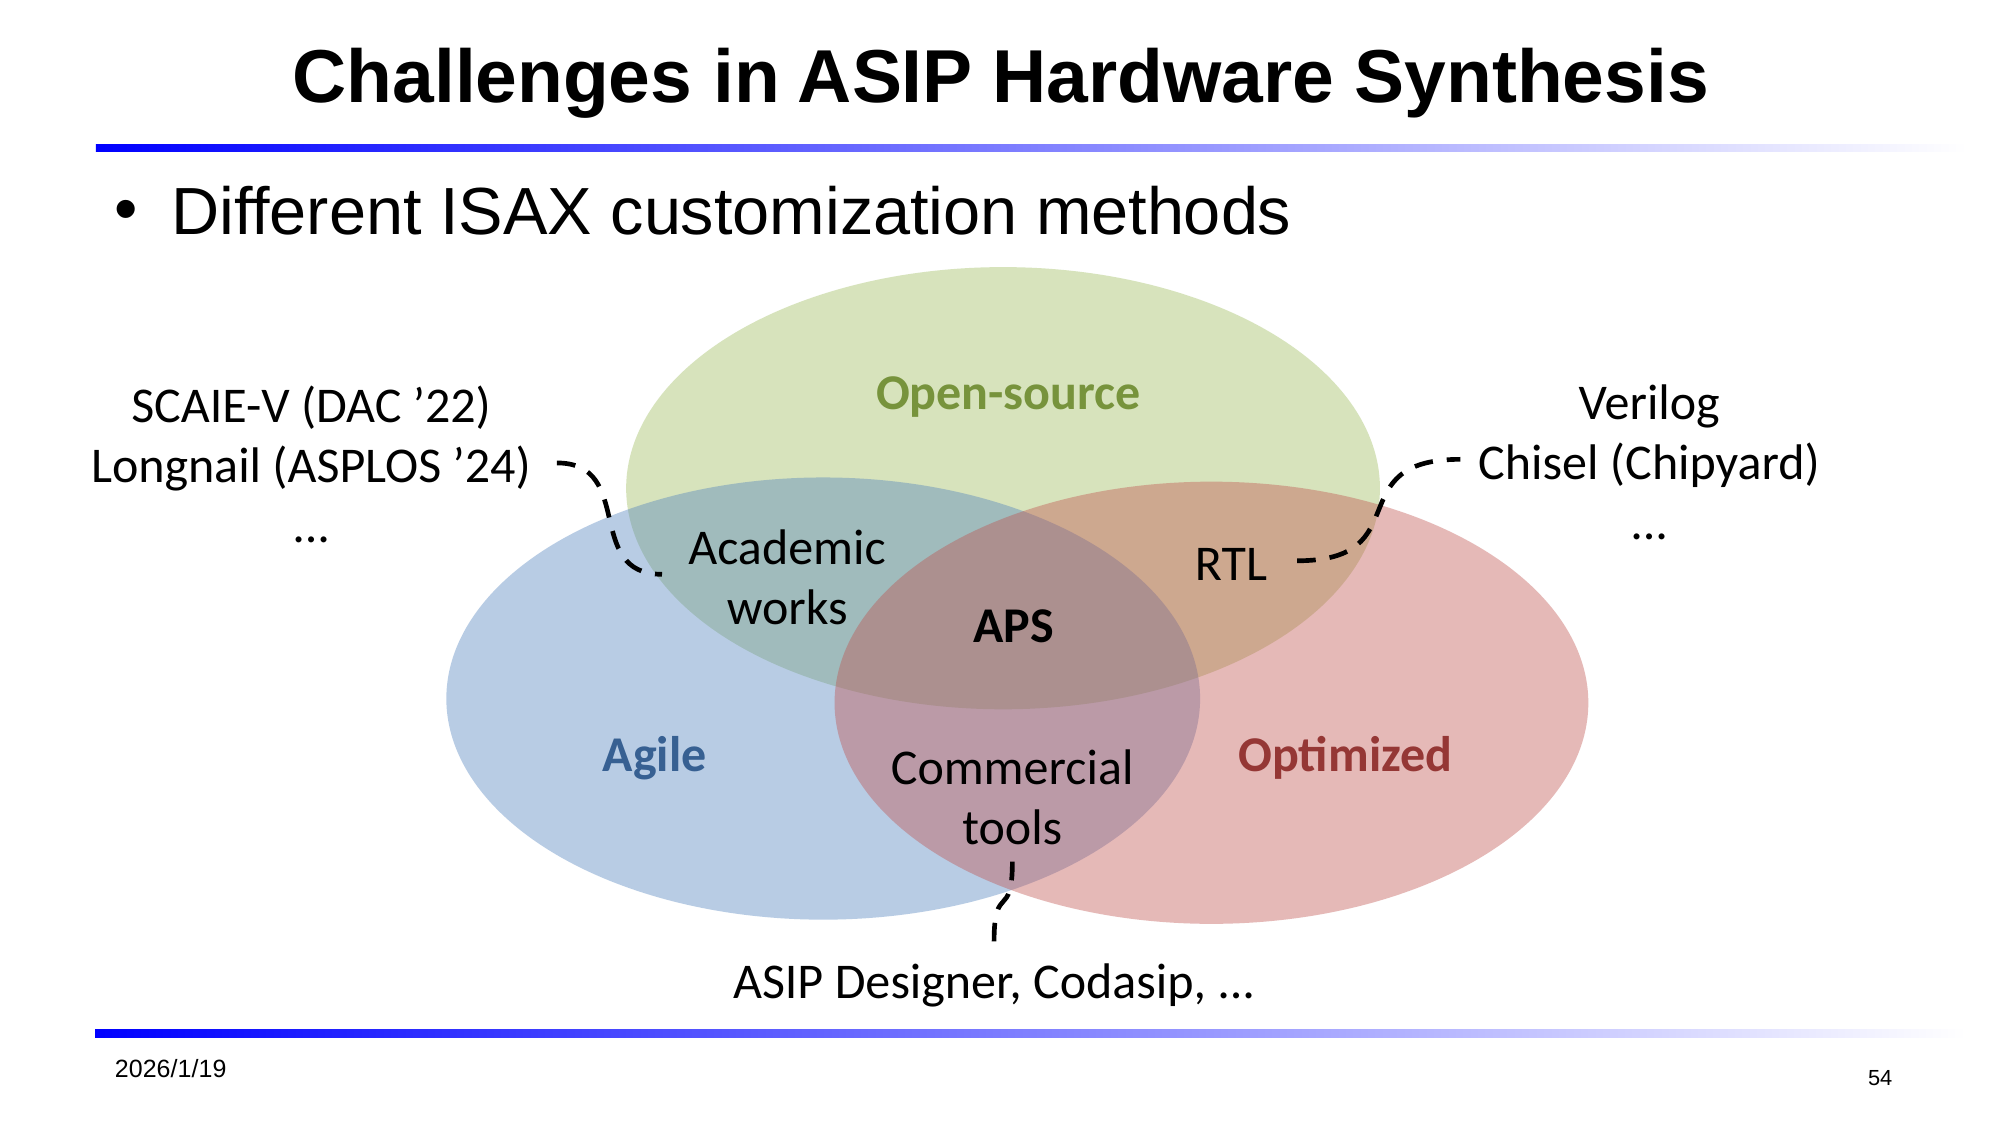

# Challenges in ASIP Hardware Synthesis
Different ISAX customization methods

Open-source
Verilog
Chisel (Chipyard)
...
SCAIE-V (DAC ’22)
Longnail (ASPLOS ’24)
...

Academic works
RTL
APS
Agile
Optimized
Commercial tools
ASIP Designer, Codasip, ...
2026/1/19
54